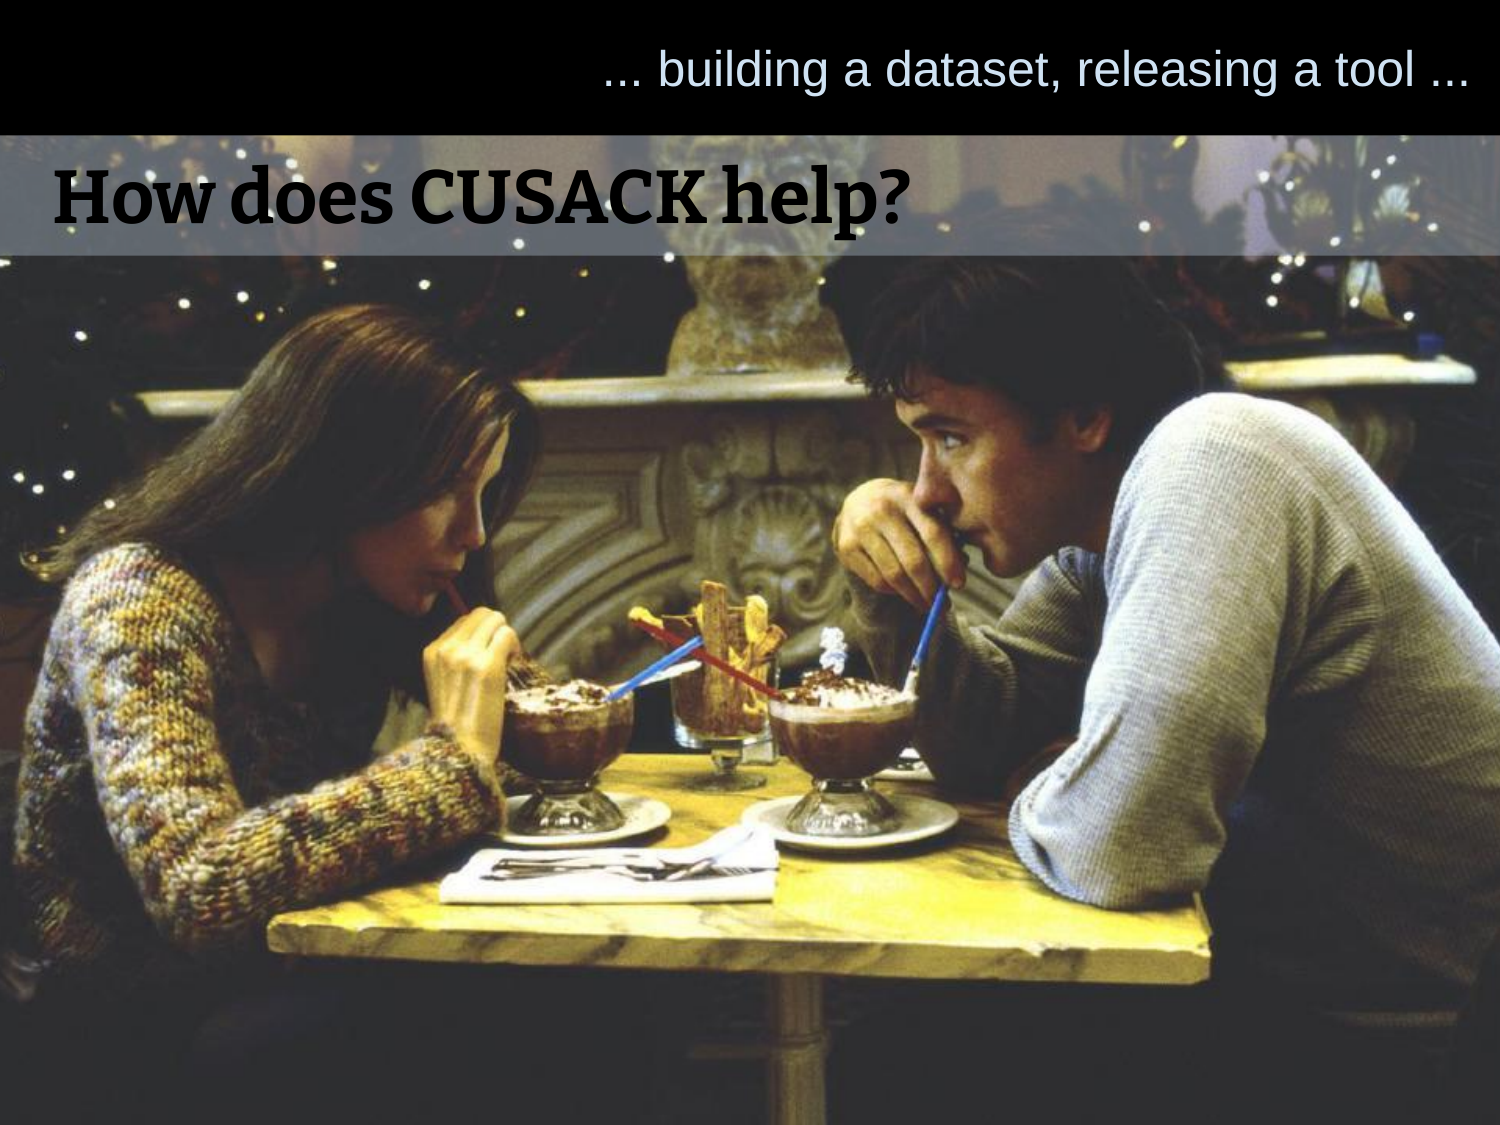

... building a dataset, releasing a tool ...

# How does CUSACK help?